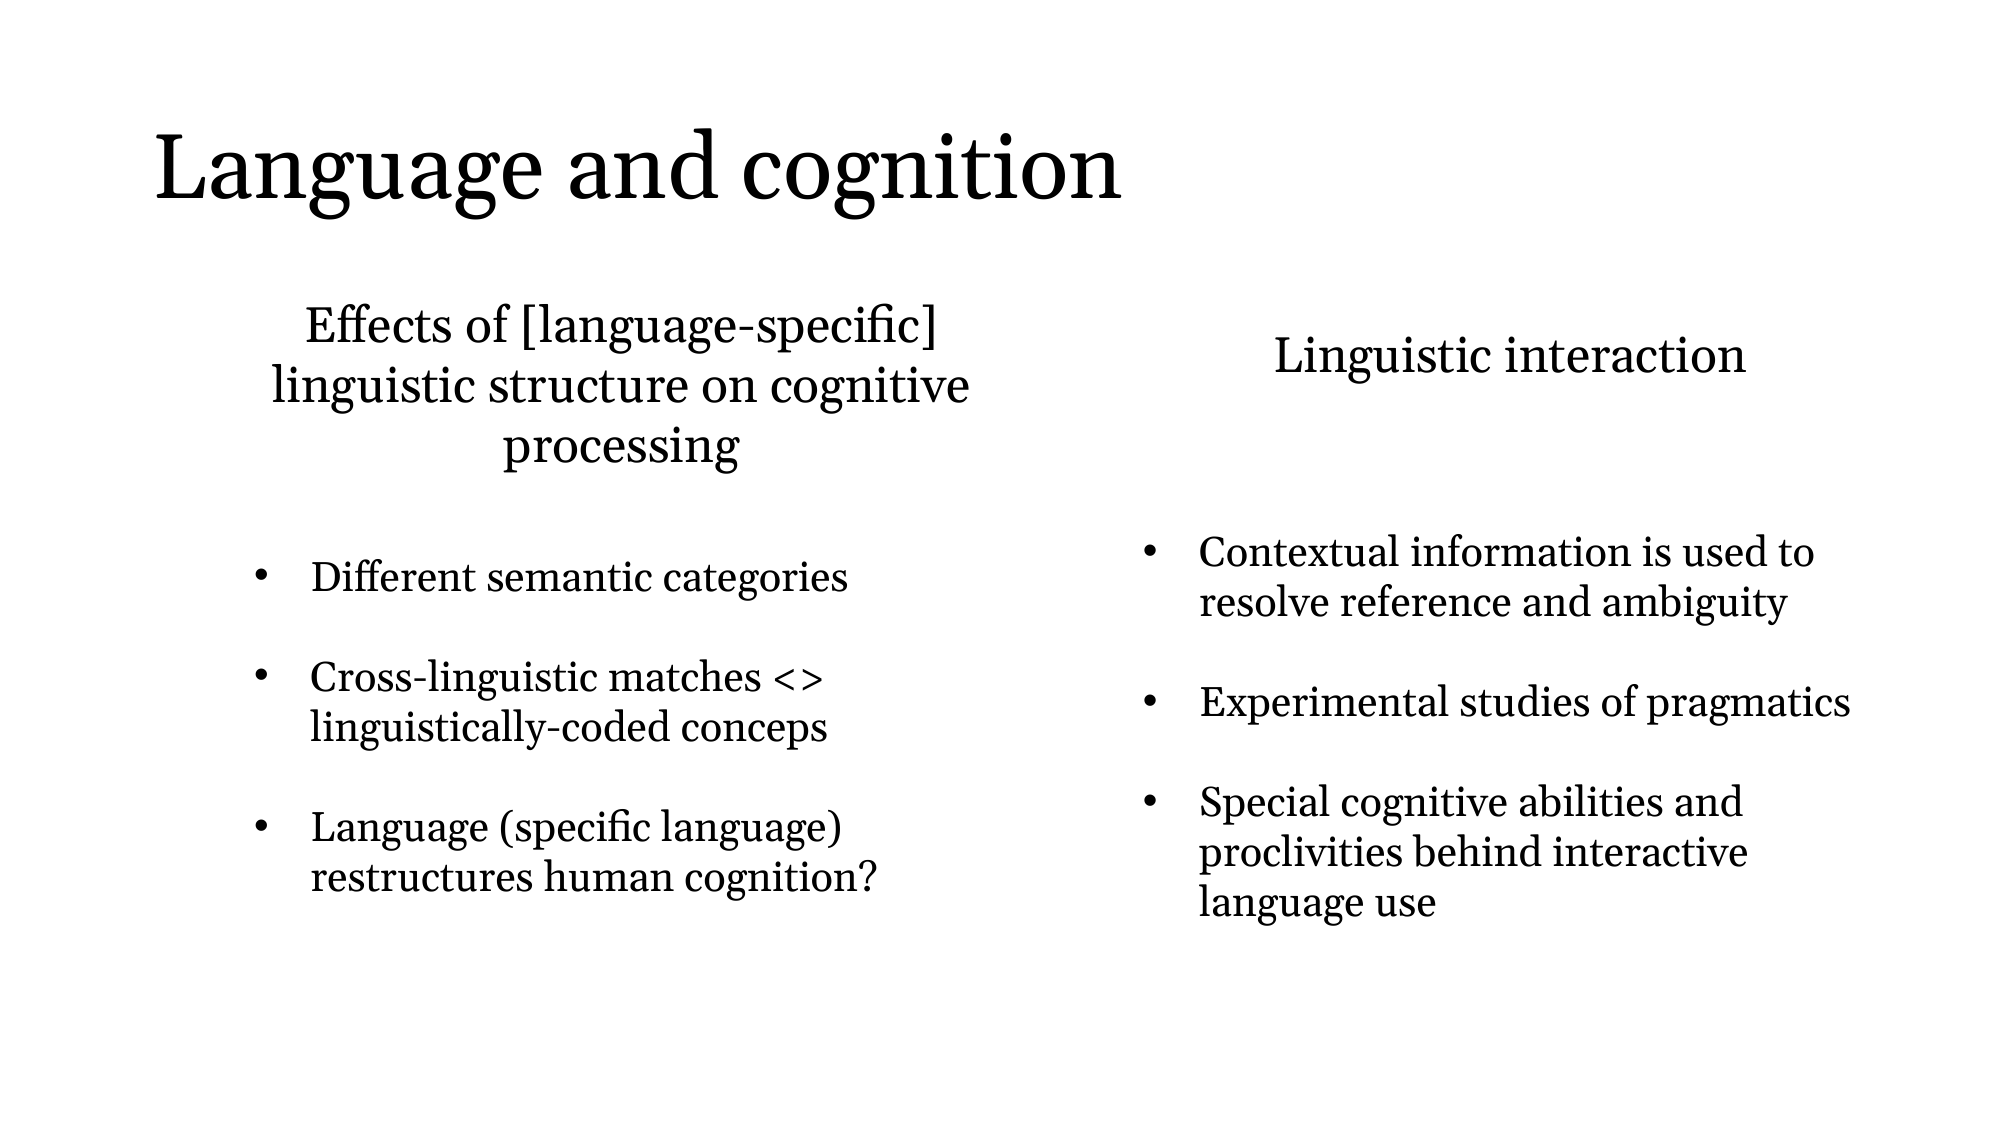

# Language and cognition
Effects of [language-specific] linguistic structure on cognitive processing
Linguistic interaction
Contextual information is used to resolve reference and ambiguity

Experimental studies of pragmatics

Special cognitive abilities and proclivities behind interactive language use
Different semantic categories

Cross-linguistic matches <> linguistically-coded conceps

Language (specific language) restructures human cognition?